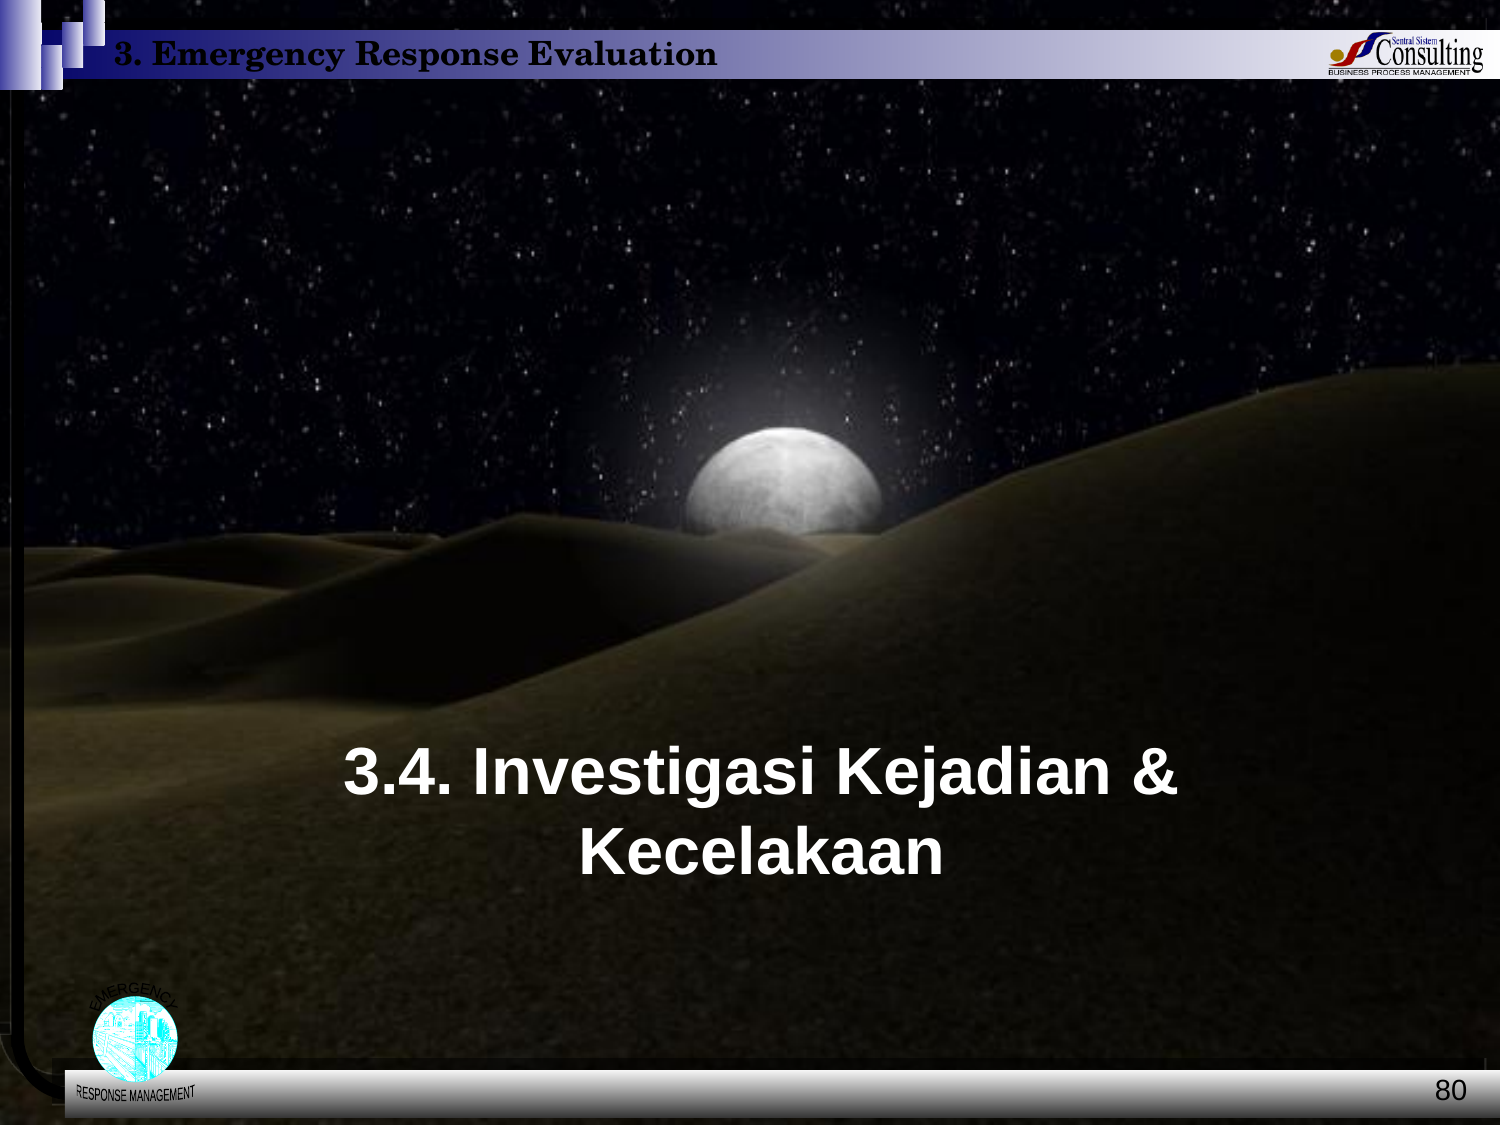

3. Emergency Response Evaluation
3.4. Investigasi Kejadian & Kecelakaan
80